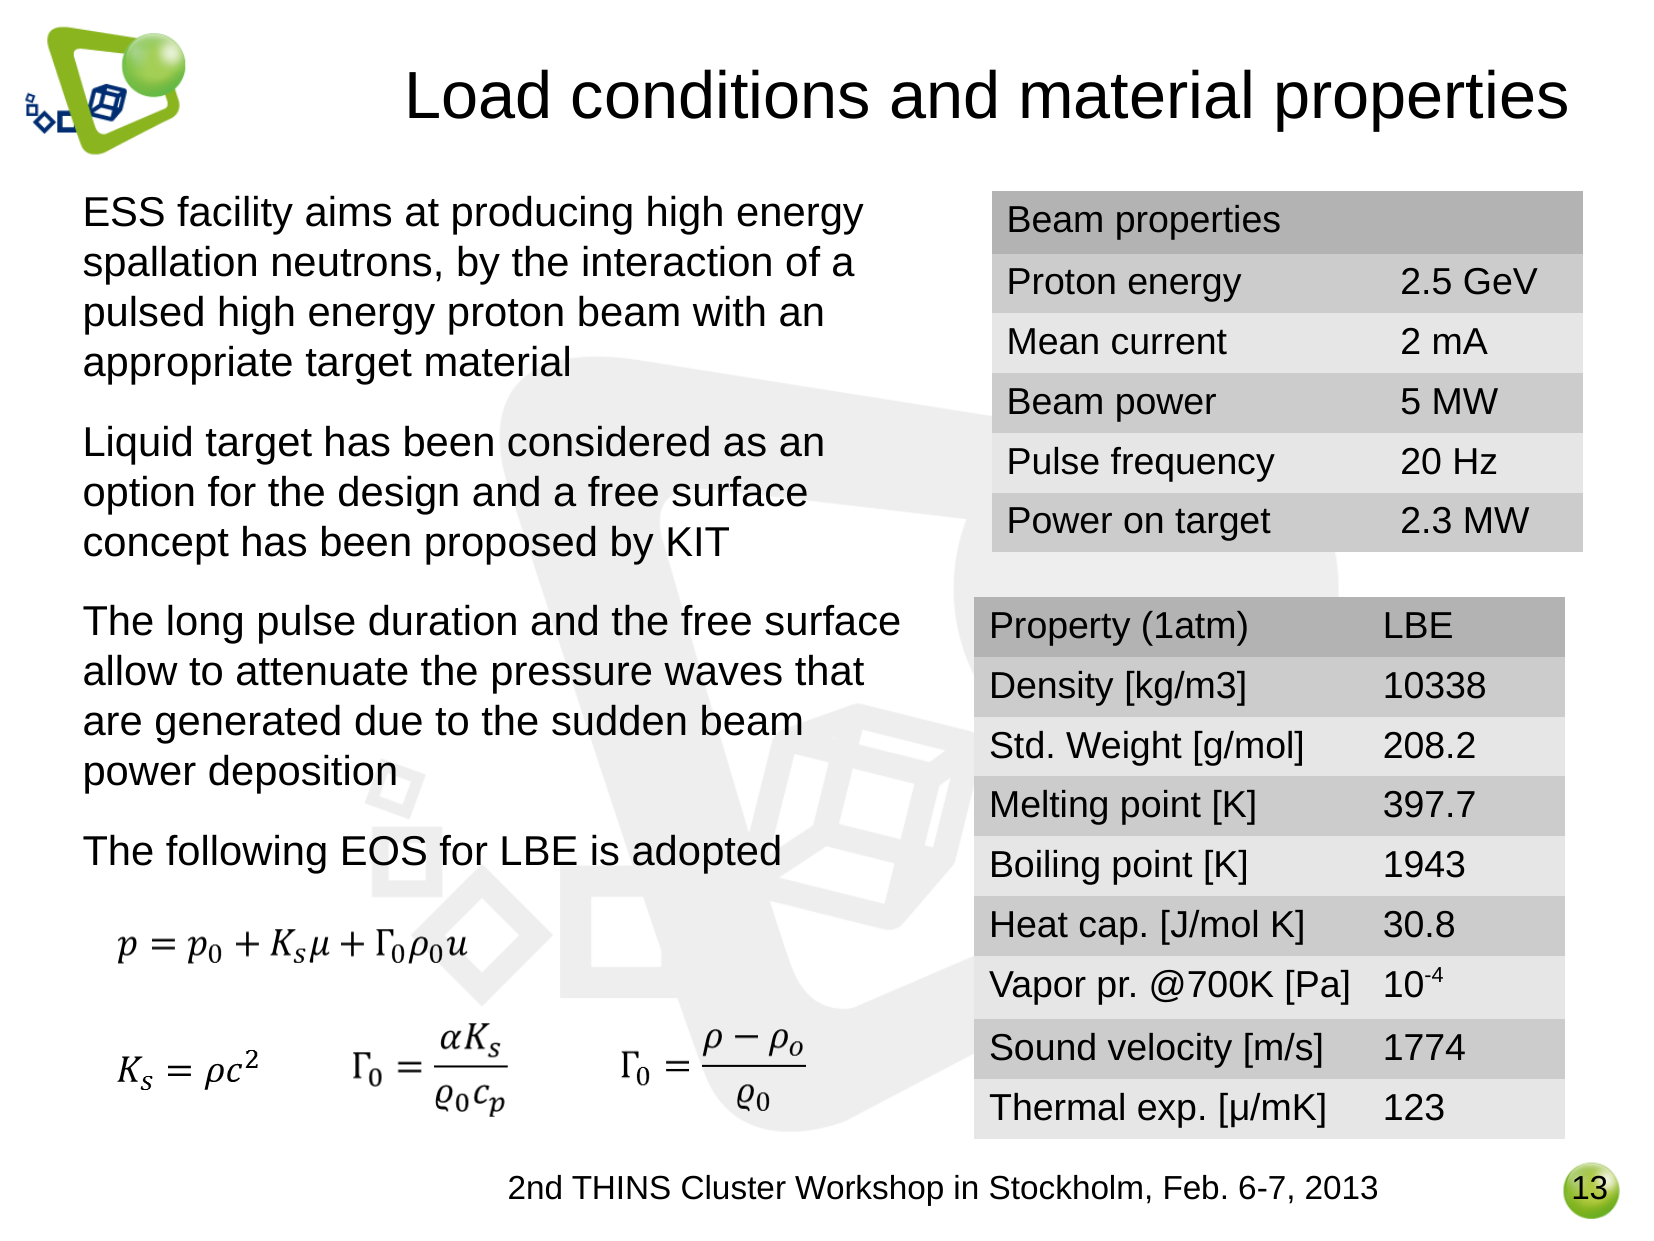

# Load conditions and material properties
ESS facility aims at producing high energy spallation neutrons, by the interaction of a pulsed high energy proton beam with an appropriate target material
Liquid target has been considered as an option for the design and a free surface concept has been proposed by KIT
The long pulse duration and the free surface allow to attenuate the pressure waves that are generated due to the sudden beam power deposition
The following EOS for LBE is adopted

| Beam properties |  |
| --- | --- |
| Proton energy | 2.5 GeV |
| Mean current | 2 mA |
| Beam power | 5 MW |
| Pulse frequency | 20 Hz |
| Power on target | 2.3 MW |
| Property (1atm) | LBE |
| --- | --- |
| Density [kg/m3] | 10338 |
| Std. Weight [g/mol] | 208.2 |
| Melting point [K] | 397.7 |
| Boiling point [K] | 1943 |
| Heat cap. [J/mol K] | 30.8 |
| Vapor pr. @700K [Pa] | 10-4 |
| Sound velocity [m/s] | 1774 |
| Thermal exp. [μ/mK] | 123 |

2nd THINS Cluster Workshop in Stockholm, Feb. 6-7, 2013
13